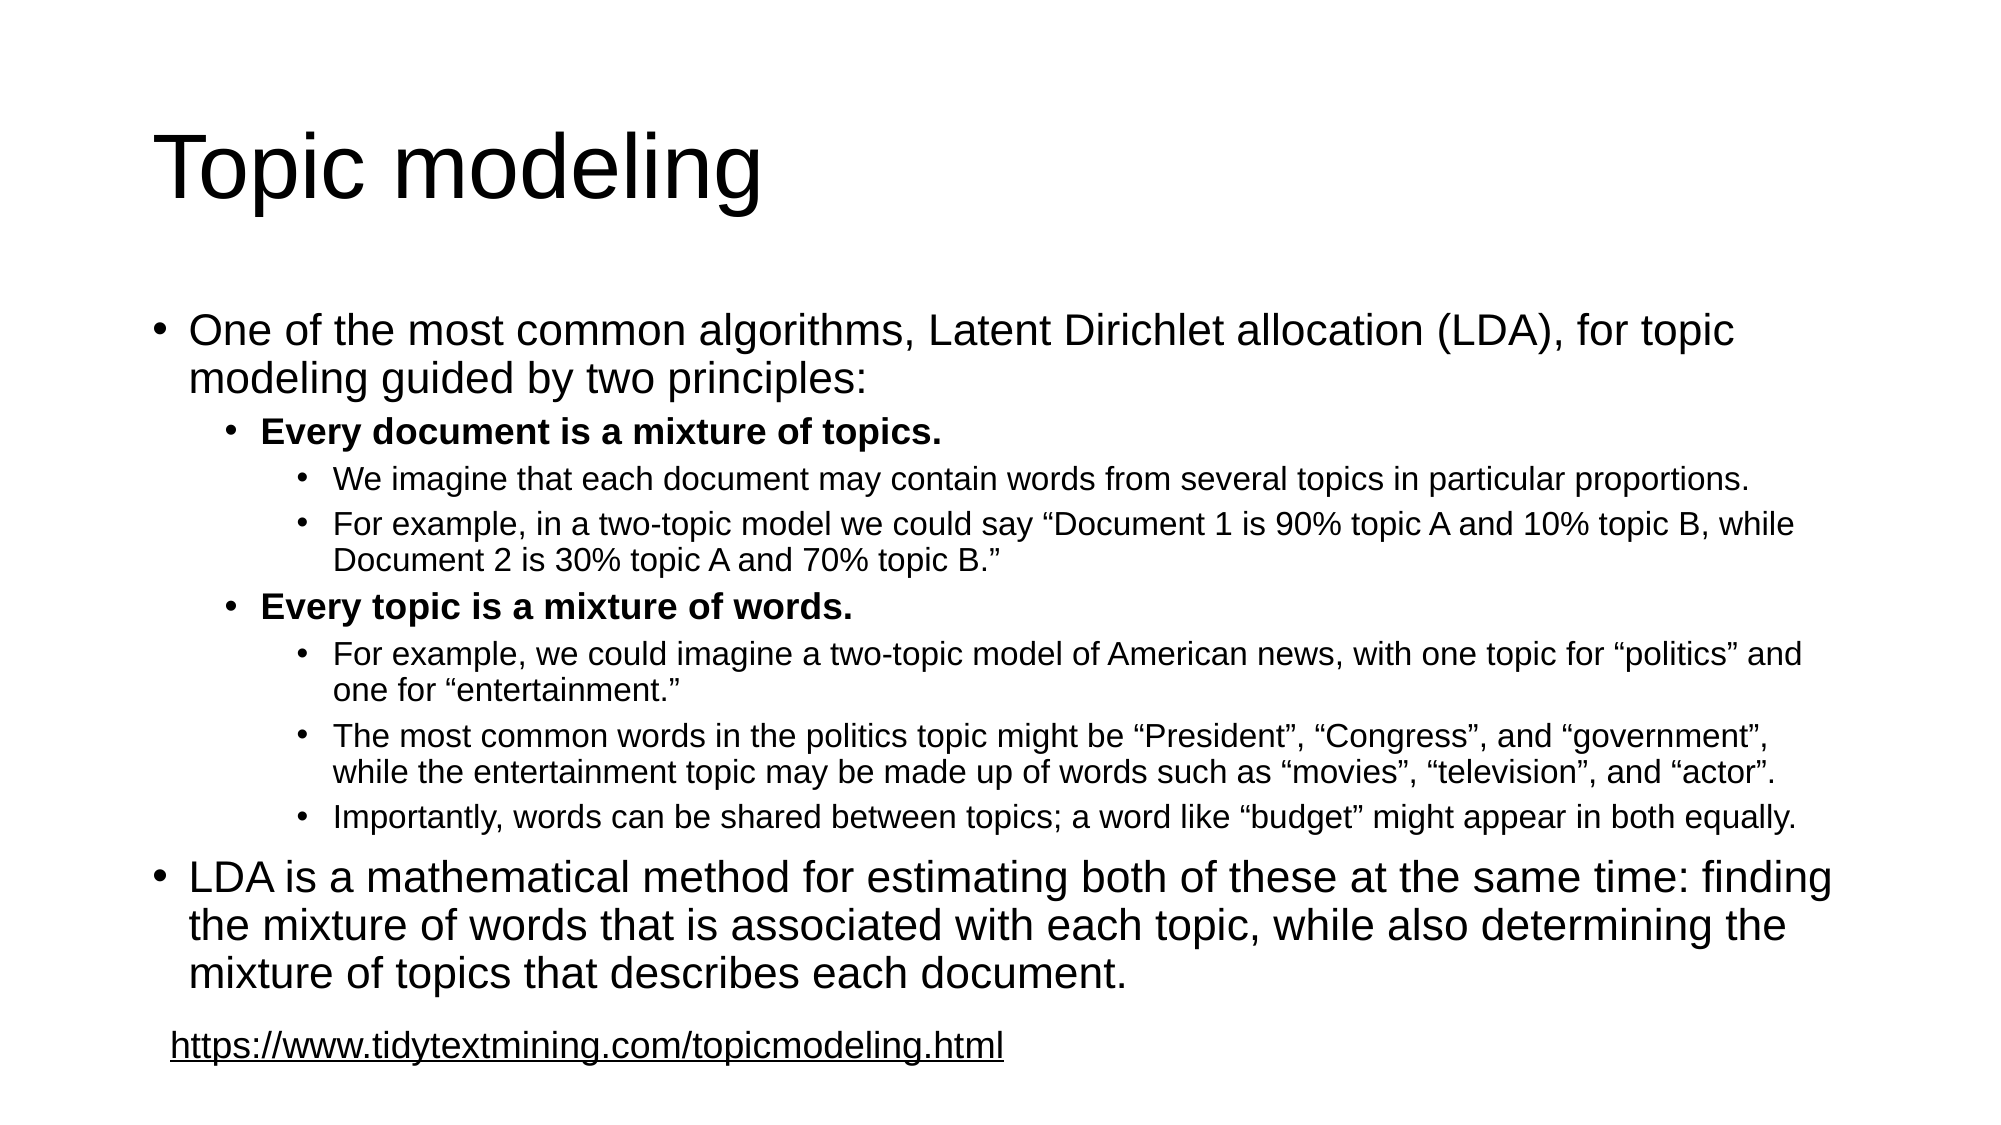

# Topic modeling
One of the most common algorithms, Latent Dirichlet allocation (LDA), for topic modeling guided by two principles:
Every document is a mixture of topics.
We imagine that each document may contain words from several topics in particular proportions.
For example, in a two-topic model we could say “Document 1 is 90% topic A and 10% topic B, while Document 2 is 30% topic A and 70% topic B.”
Every topic is a mixture of words.
For example, we could imagine a two-topic model of American news, with one topic for “politics” and one for “entertainment.”
The most common words in the politics topic might be “President”, “Congress”, and “government”, while the entertainment topic may be made up of words such as “movies”, “television”, and “actor”.
Importantly, words can be shared between topics; a word like “budget” might appear in both equally.
LDA is a mathematical method for estimating both of these at the same time: finding the mixture of words that is associated with each topic, while also determining the mixture of topics that describes each document.
https://www.tidytextmining.com/topicmodeling.html